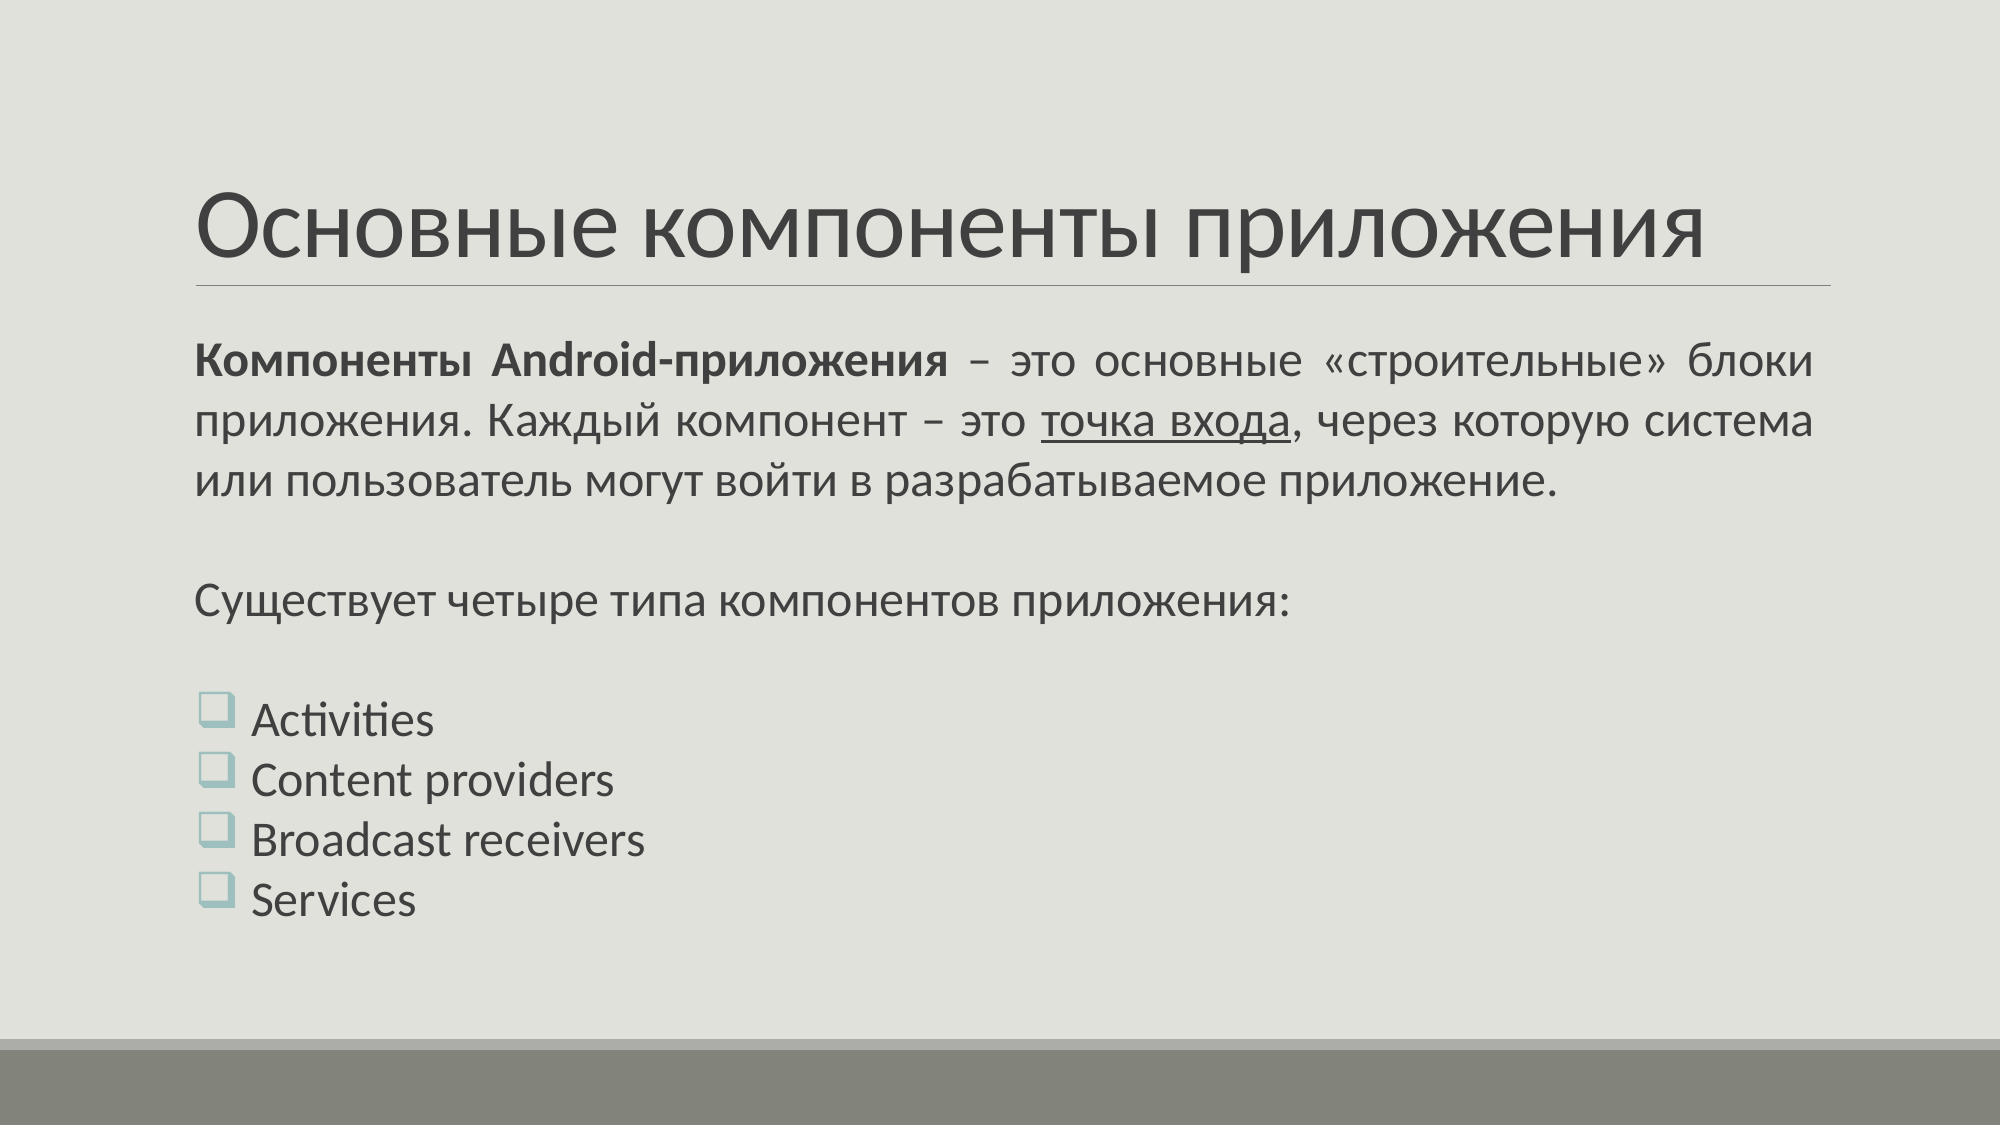

# Основные компоненты приложения

Компоненты Android-приложения – это основные «строительные» блоки приложения. Каждый компонент – это точка входа, через которую система или пользователь могут войти в разрабатываемое приложение.

Существует четыре типа компонентов приложения:

Activities
Content providers
Broadcast receivers
Services